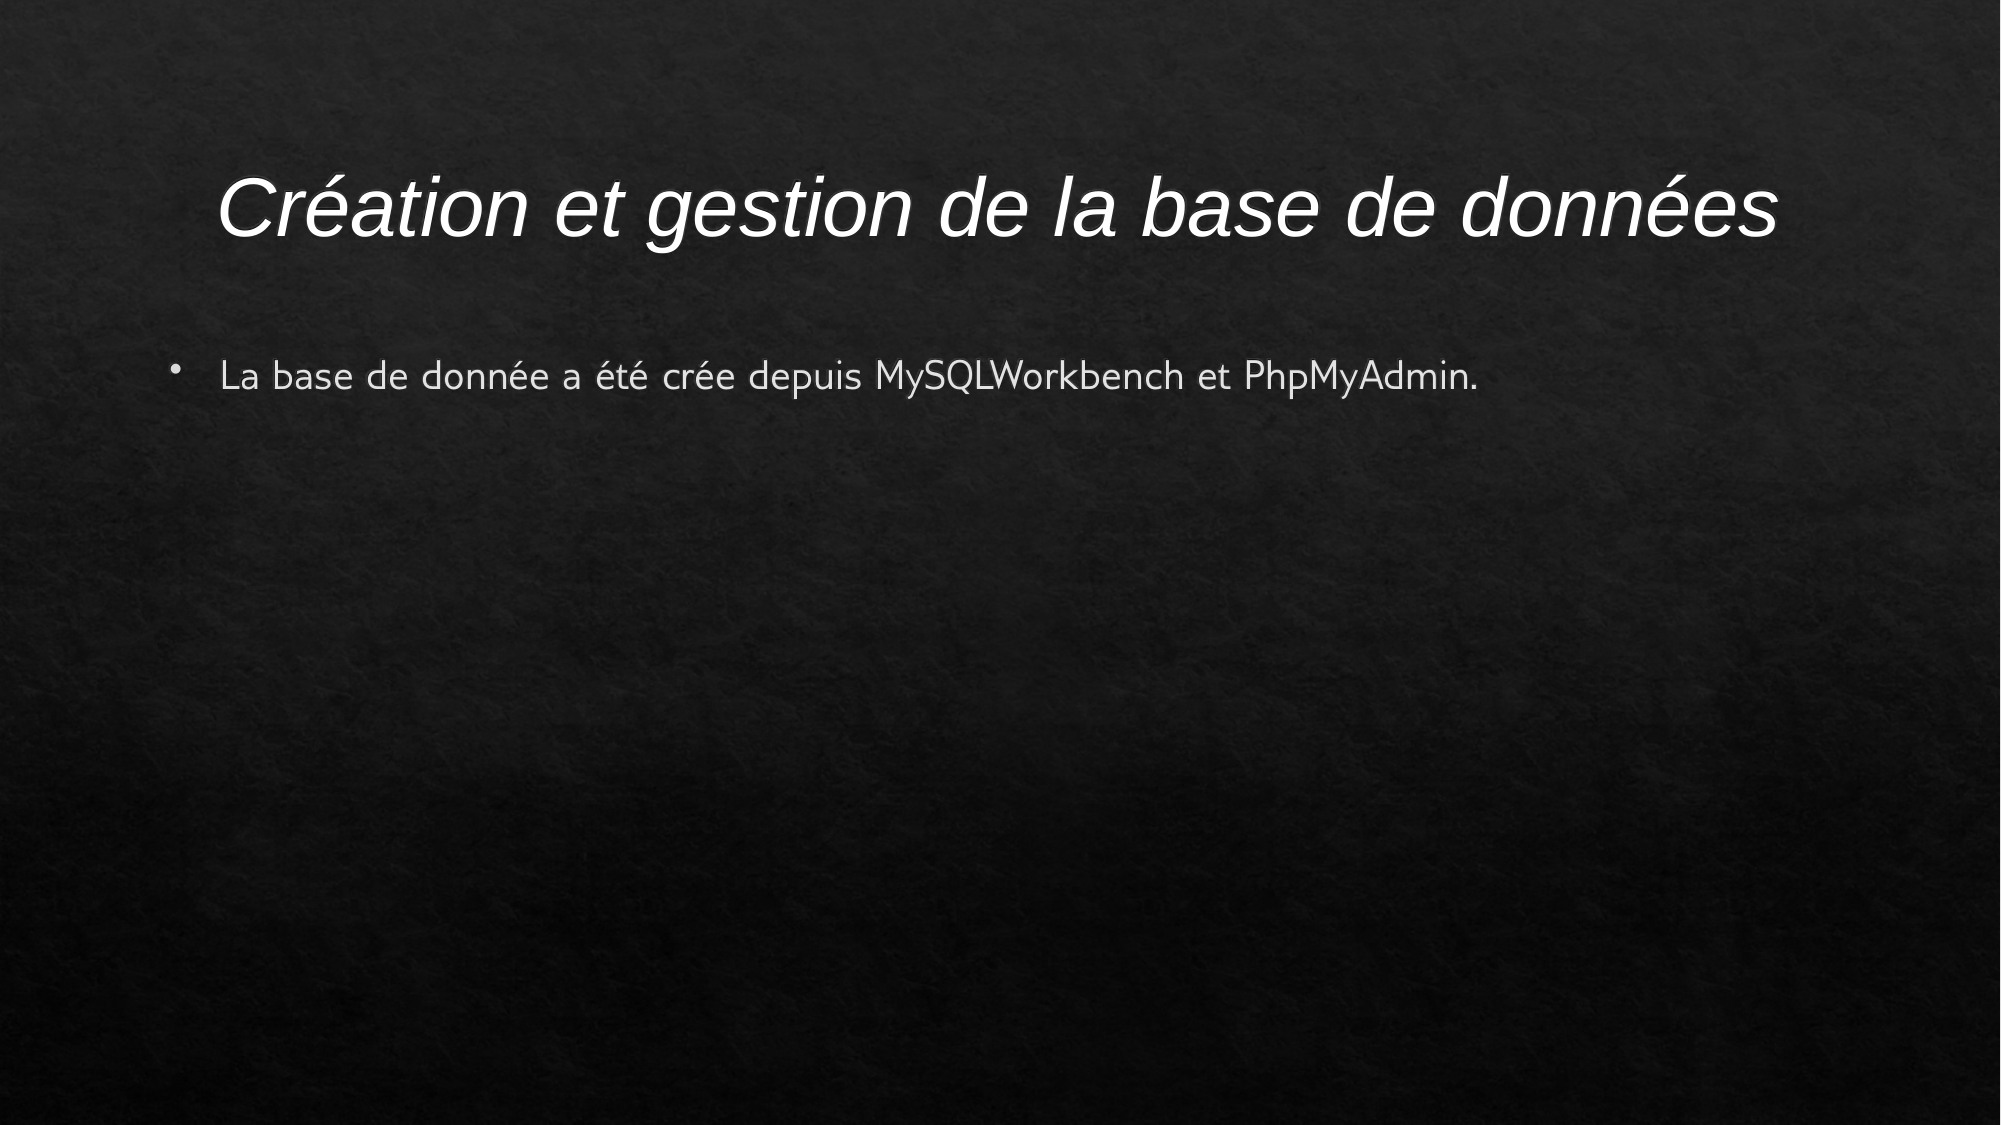

Création et gestion de la base de données
La base de donnée a été crée depuis MySQLWorkbench et PhpMyAdmin.